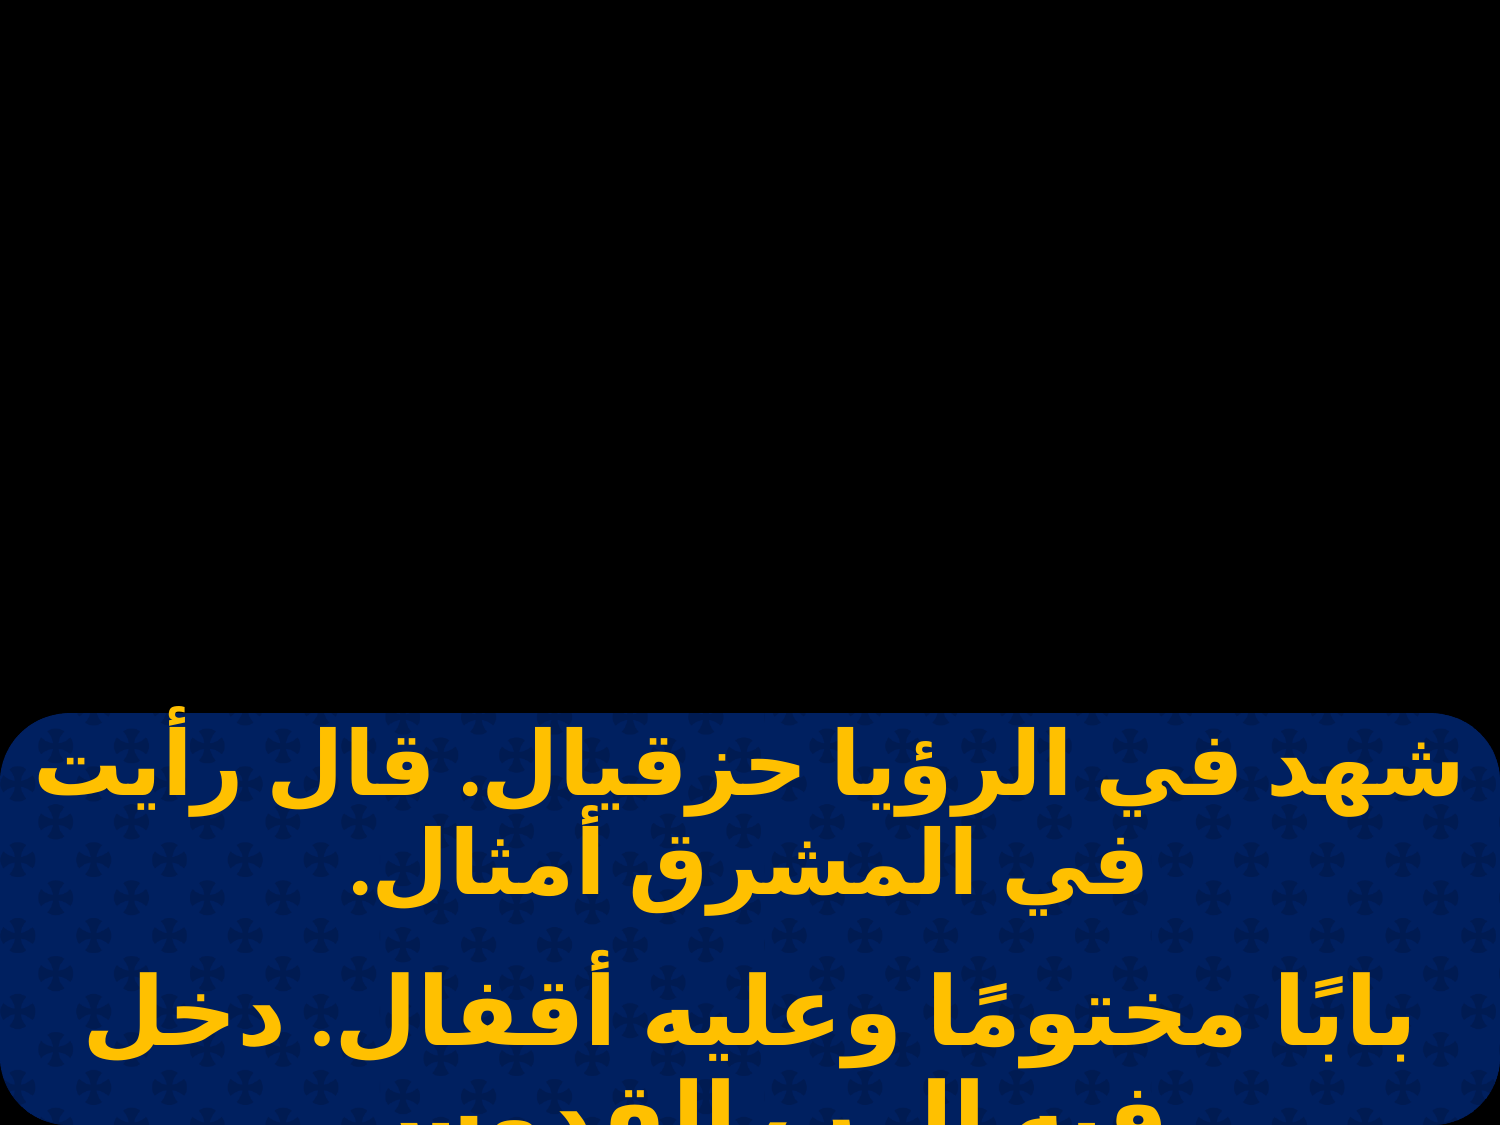

| شهد في الرؤيا حزقيال. قال رأيت في المشرق أمثال. |
| --- |
|  |
| بابًا مختومًا وعليه أقفال. دخل فيه الرب القدوس. |